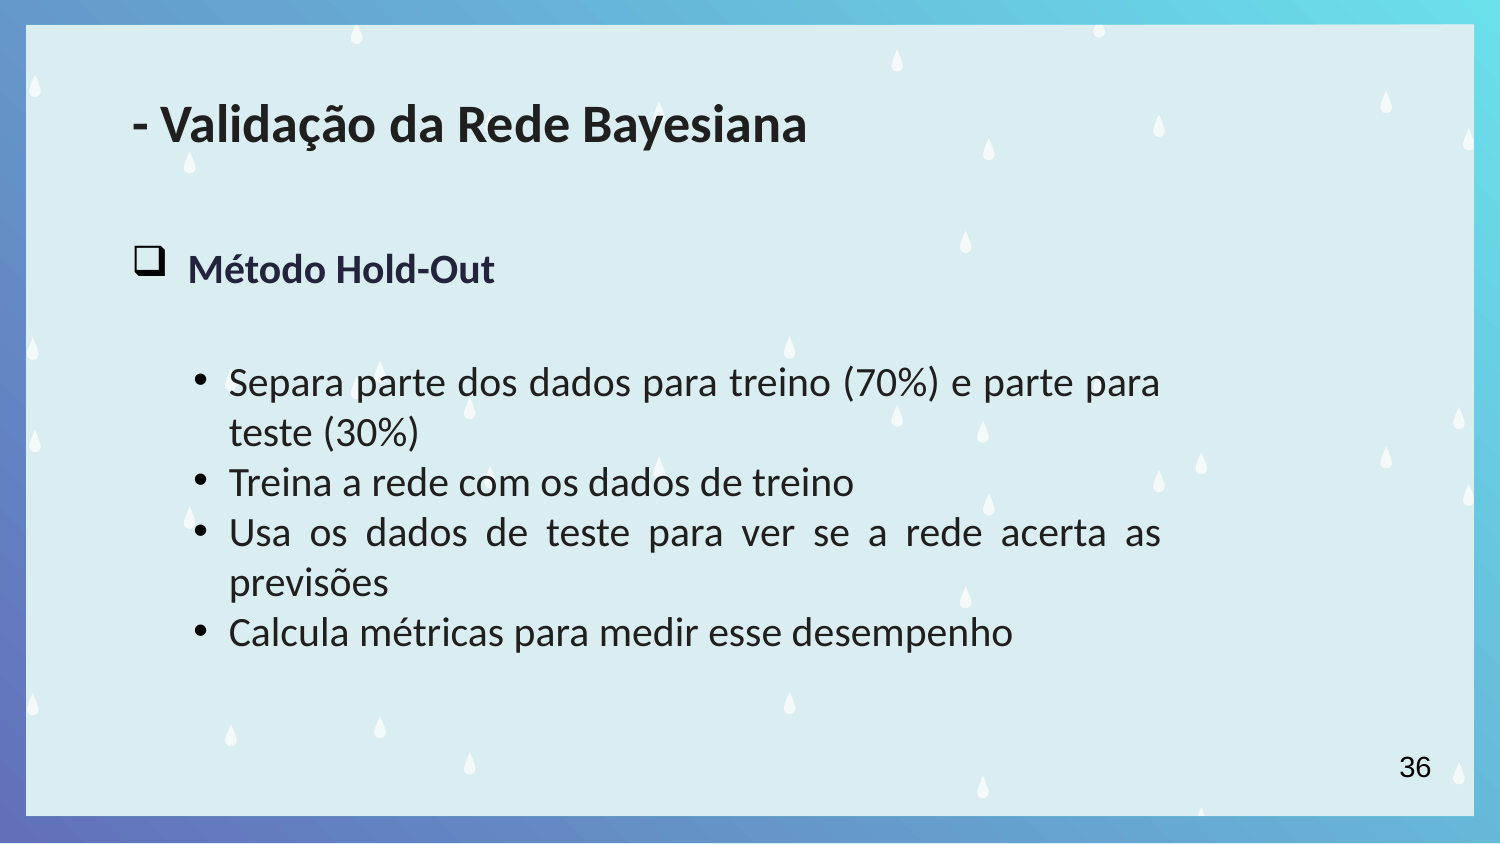

# - Validação da Rede Bayesiana

Método Hold-Out

Separa parte dos dados para treino (70%) e parte para teste (30%)
Treina a rede com os dados de treino
Usa os dados de teste para ver se a rede acerta as previsões
Calcula métricas para medir esse desempenho
36